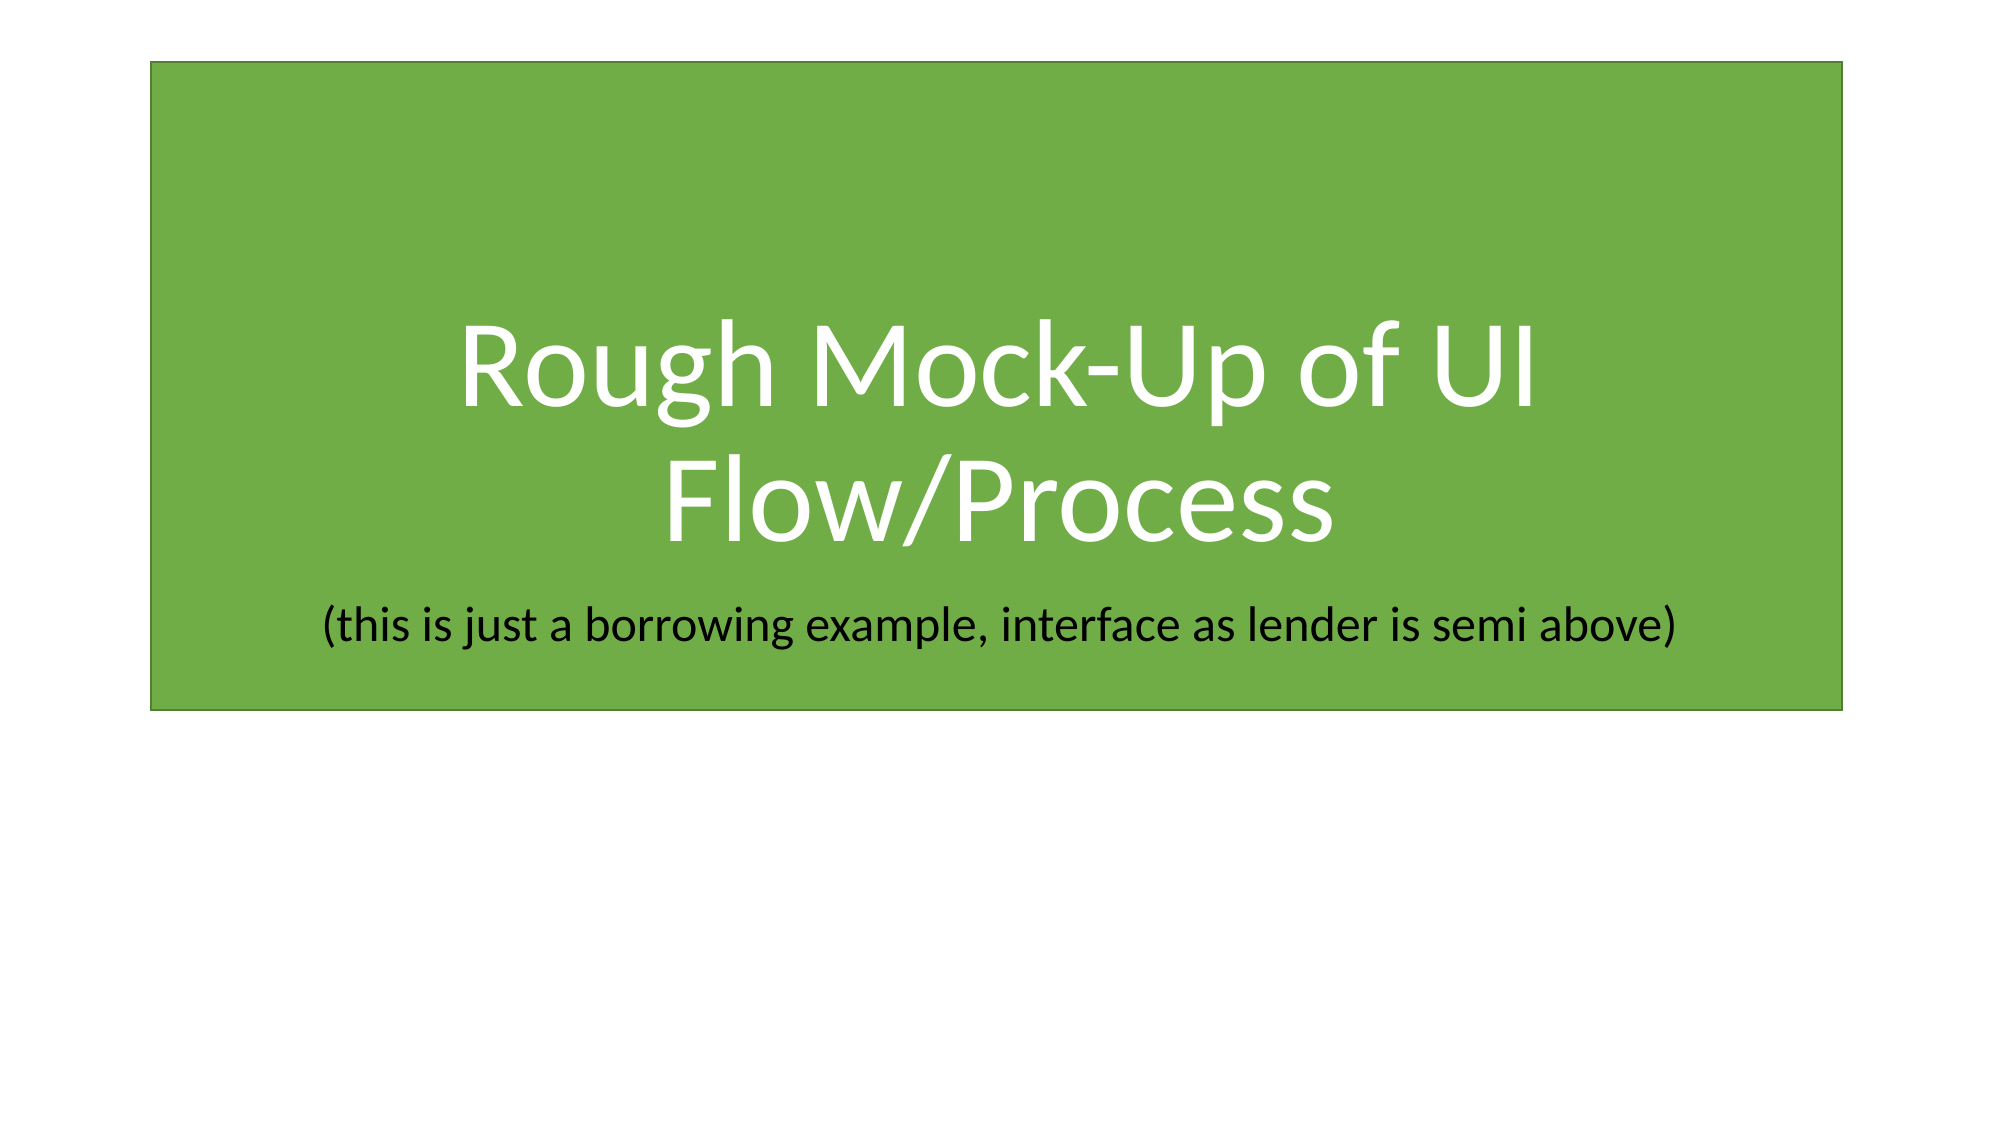

# Rough Mock-Up of UI Flow/Process
(this is just a borrowing example, interface as lender is semi above)